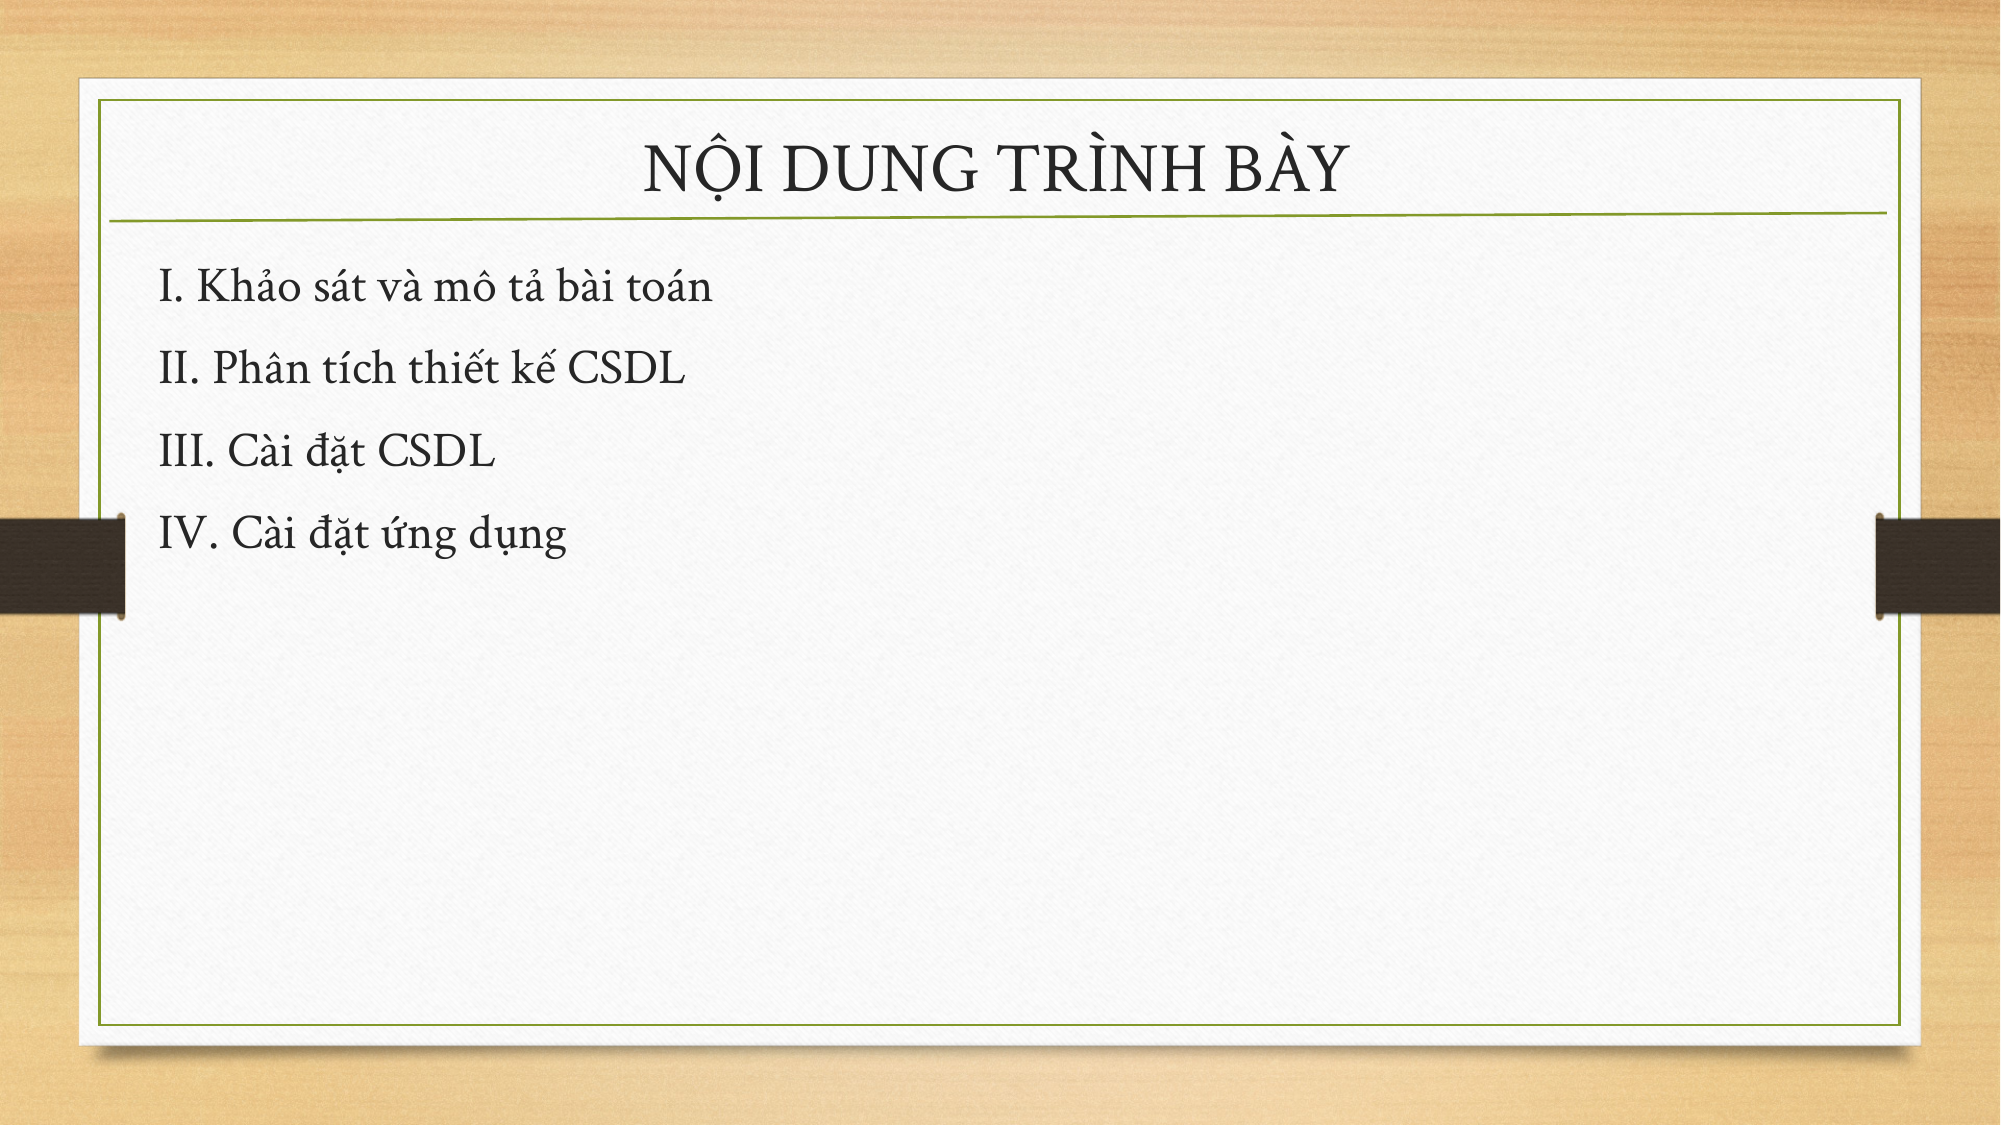

# NỘI DUNG TRÌNH BÀY
I. Khảo sát và mô tả bài toán
II. Phân tích thiết kế CSDL
III. Cài đặt CSDL
IV. Cài đặt ứng dụng